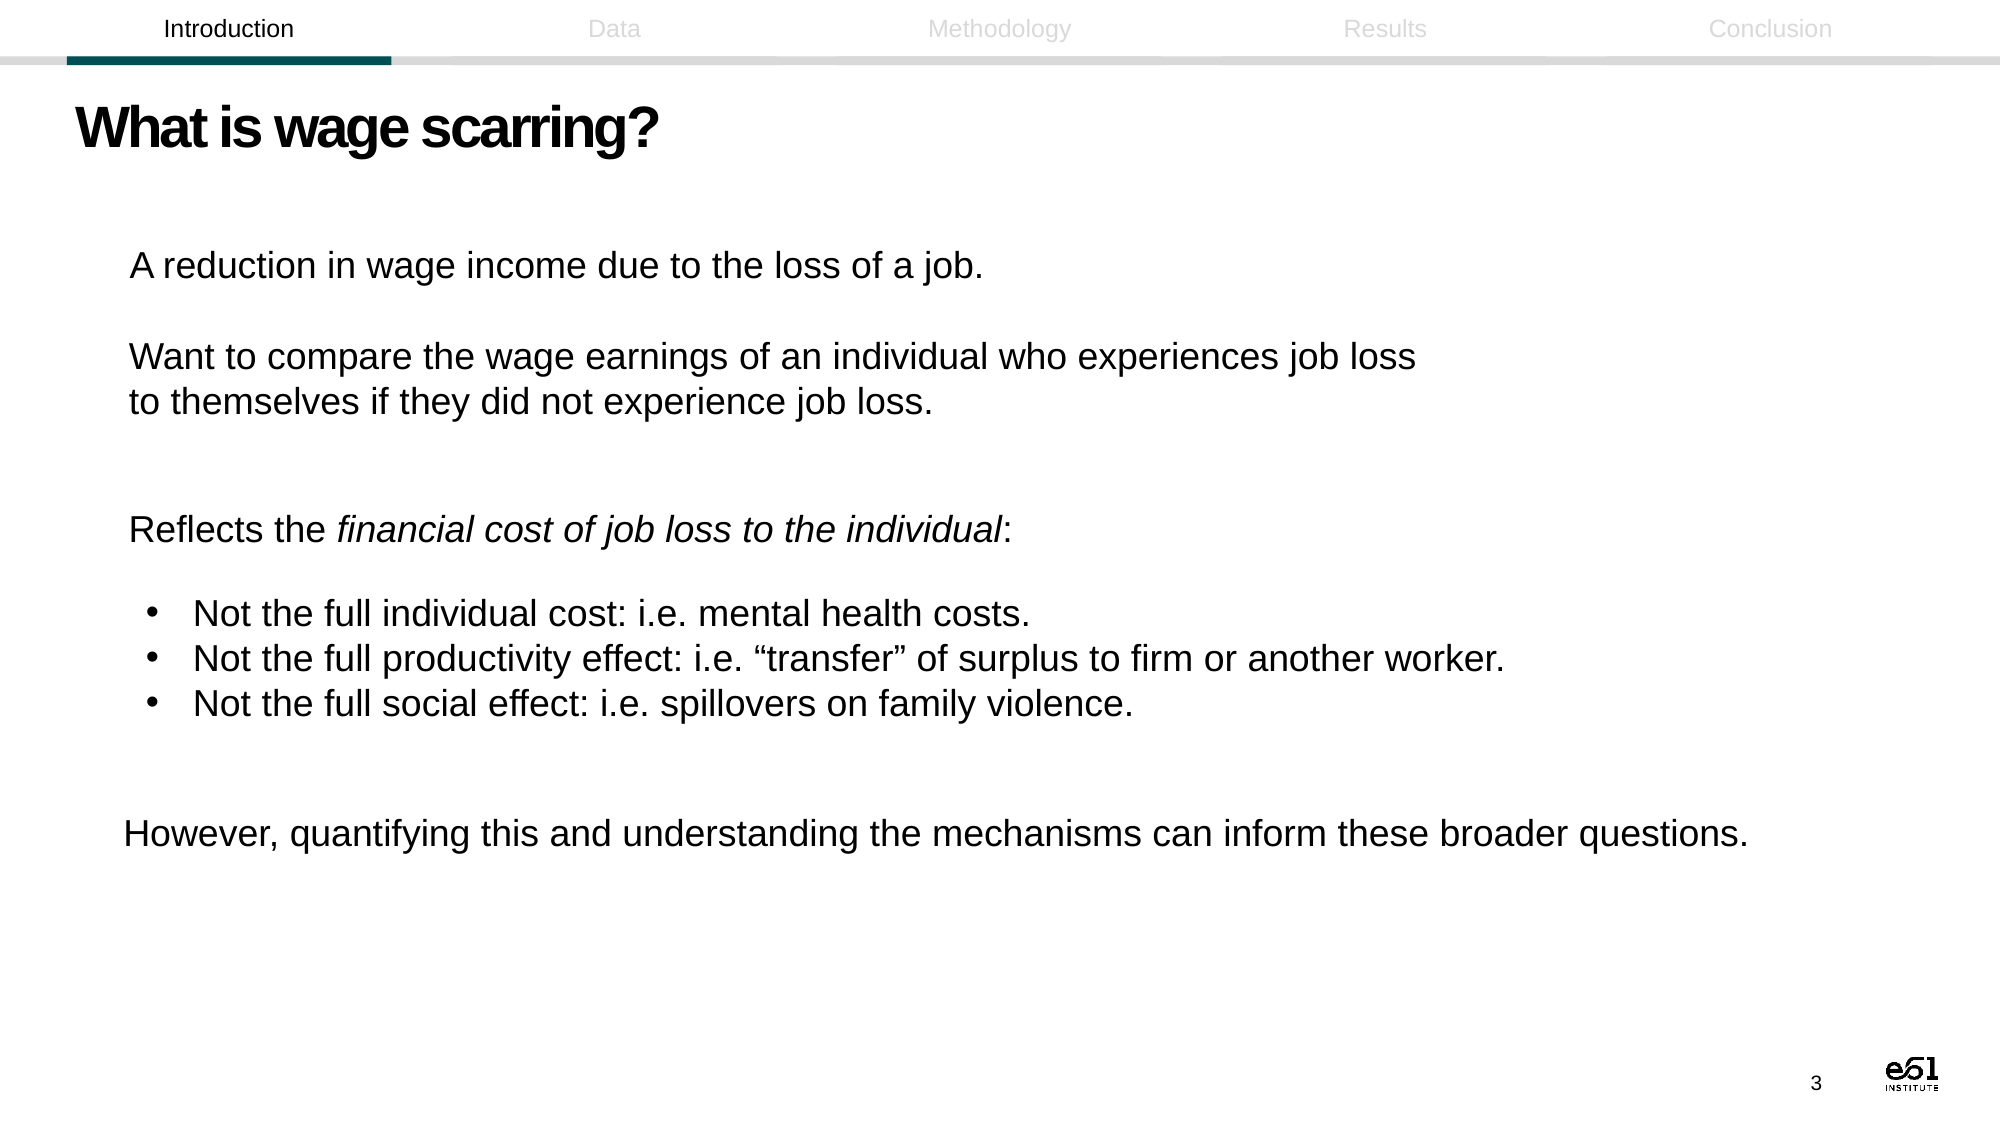

# What is wage scarring?
A reduction in wage income due to the loss of a job.
Want to compare the wage earnings of an individual who experiences job loss
to themselves if they did not experience job loss.
Reflects the financial cost of job loss to the individual:
Not the full individual cost: i.e. mental health costs.
Not the full productivity effect: i.e. “transfer” of surplus to firm or another worker.
Not the full social effect: i.e. spillovers on family violence.
However, quantifying this and understanding the mechanisms can inform these broader questions.
3